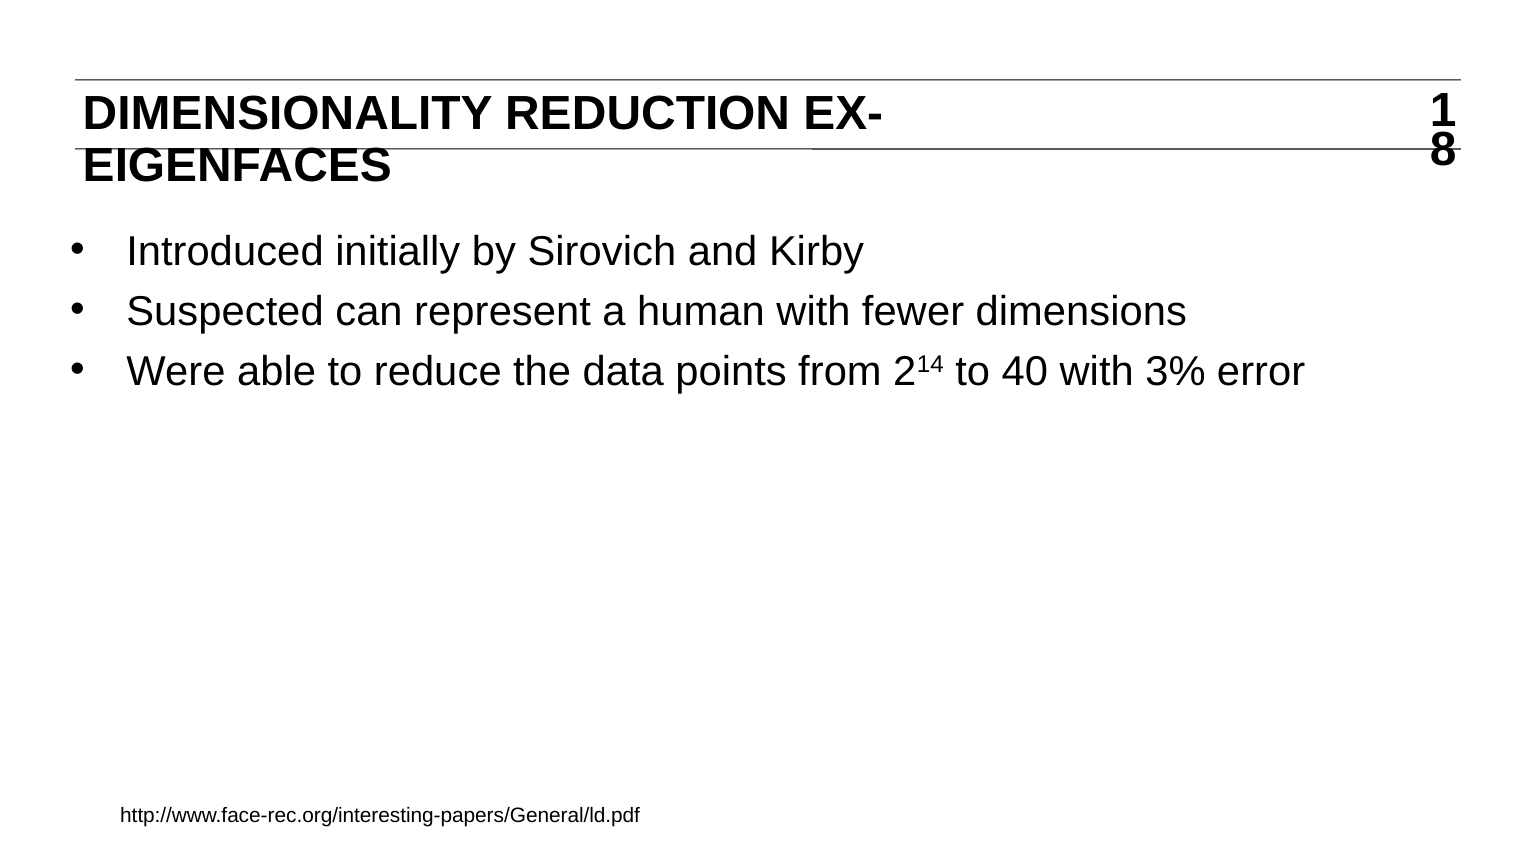

Dimensionality reduction ex-eigenfaces
18
Introduced initially by Sirovich and Kirby
Suspected can represent a human with fewer dimensions
Were able to reduce the data points from 214 to 40 with 3% error

http://www.face-rec.org/interesting-papers/General/ld.pdf